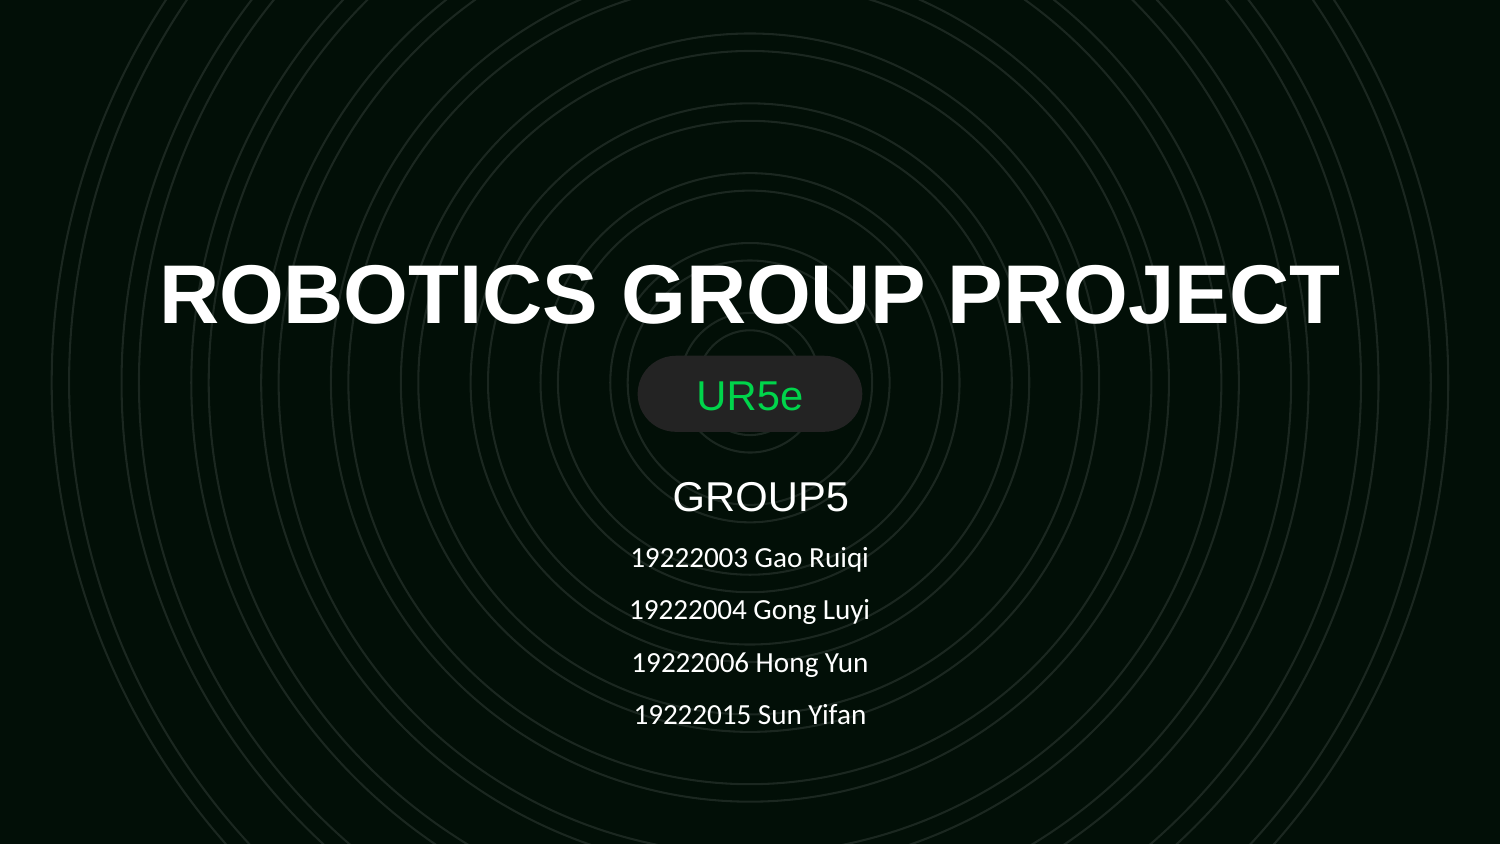

ROBOTICS GROUP PROJECT
UR5e
GROUP5
19222003 Gao Ruiqi
19222004 Gong Luyi
19222006 Hong Yun
19222015 Sun Yifan